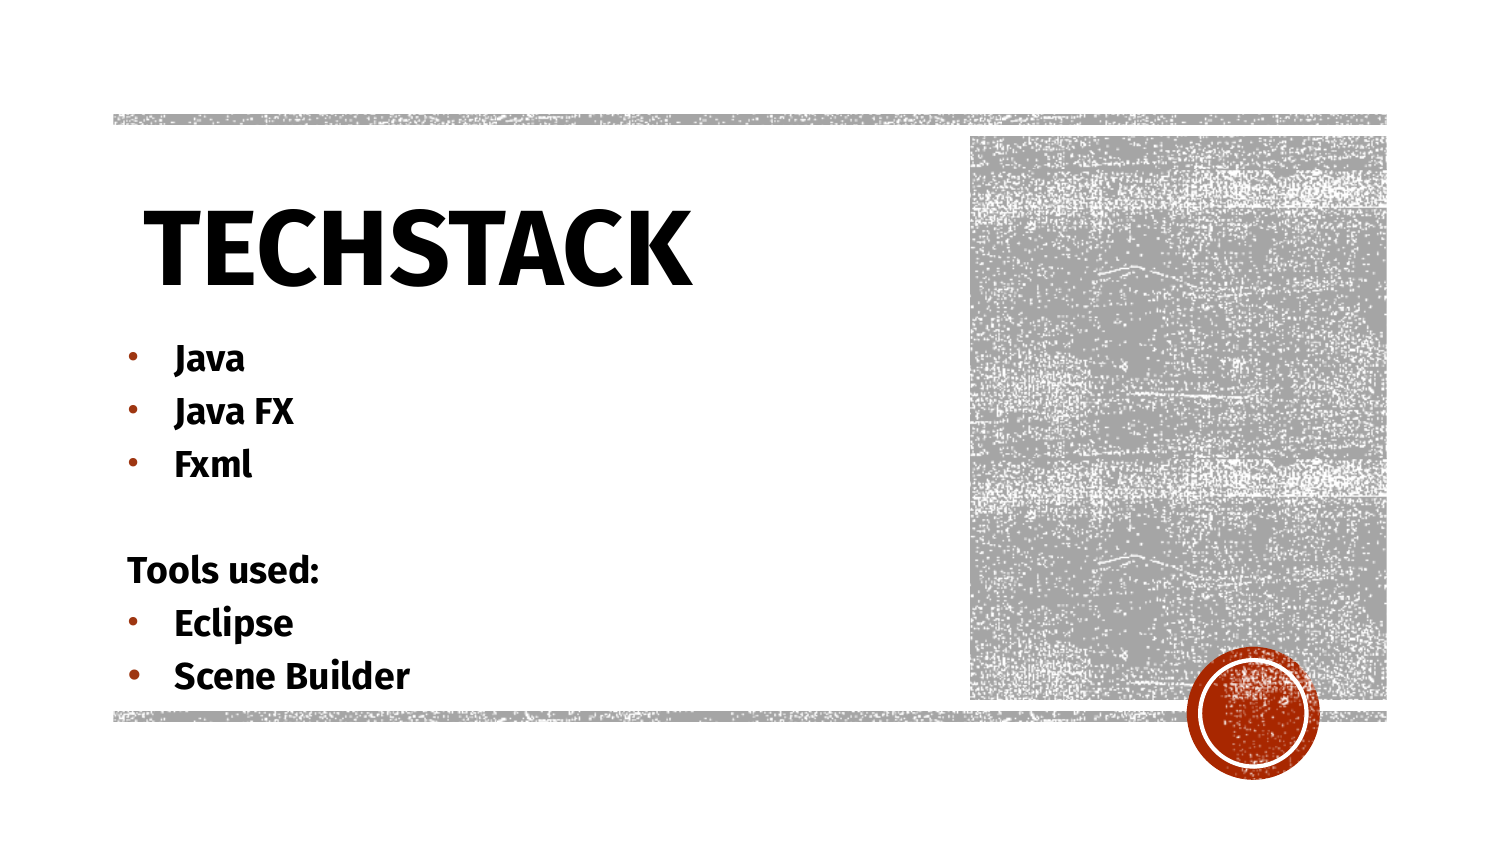

# TECHSTACK

Java
Java FX
Fxml

Tools used:
Eclipse
Scene Builder